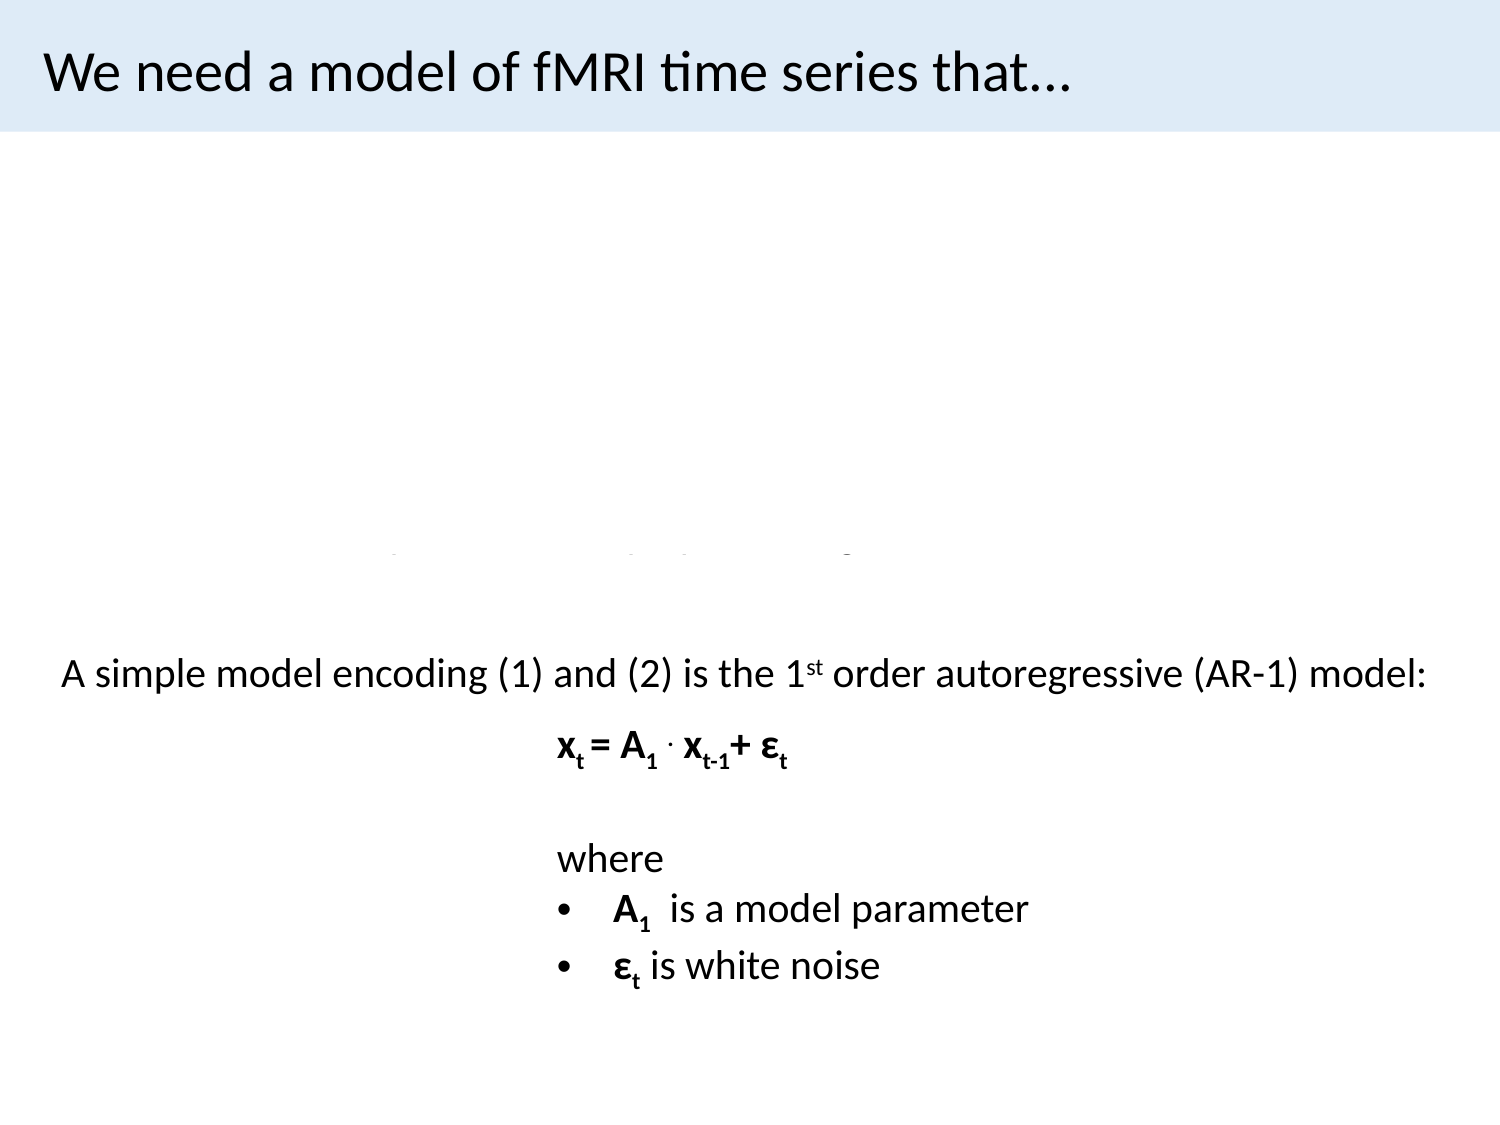

We need a model of fMRI time series that...

Encodes static FC information (i.e., correlation)

Encodes the ordering of fMRI time points

Reproduces fMRI properties (e.g., FC fluctuations)

A simple model encoding (1) and (2) is the 1st order autoregressive (AR-1) model:
xt = A1 . xt-1+ εt

where
A1  is a model parameter
εt is white noise